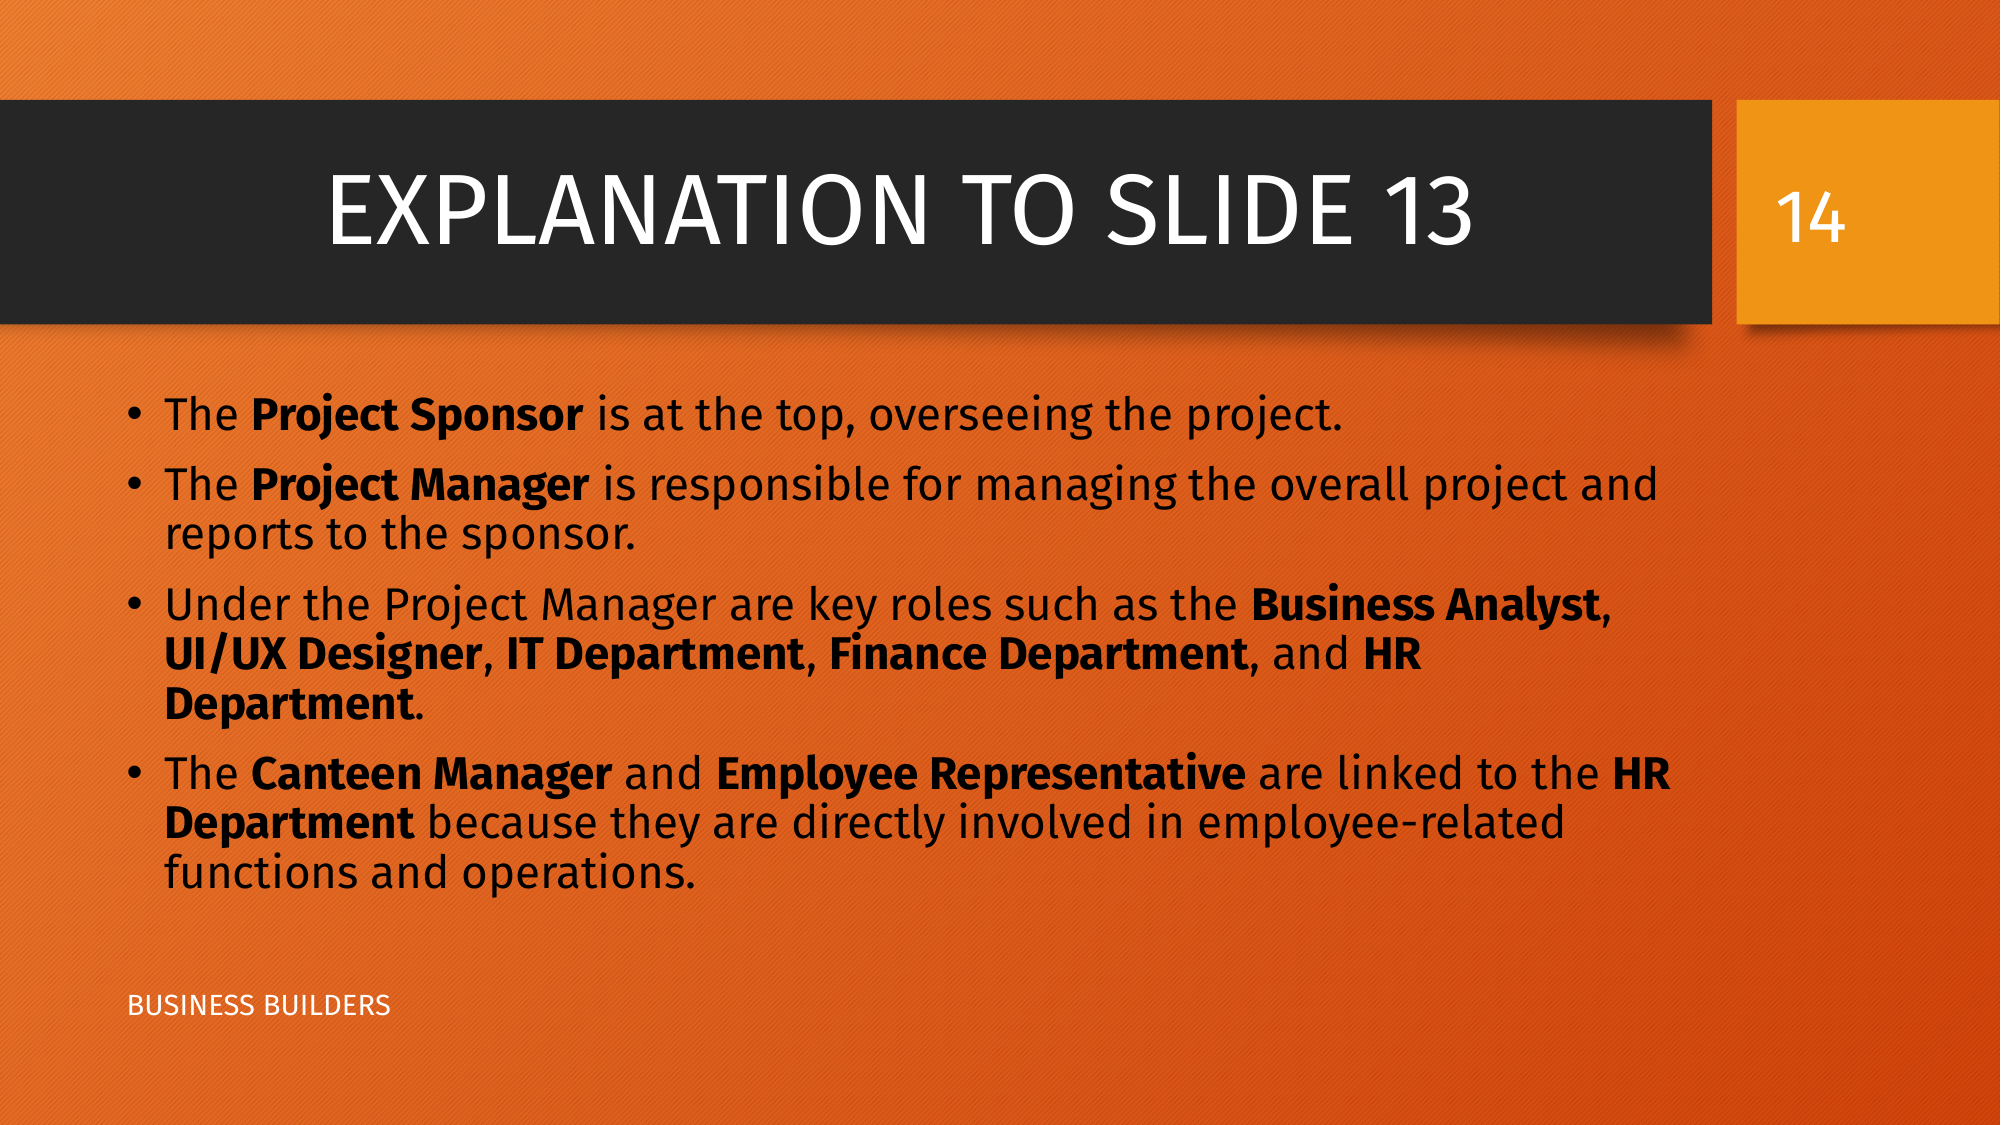

14
# EXPLANATION TO SLIDE 13
The Project Sponsor is at the top, overseeing the project.
The Project Manager is responsible for managing the overall project and reports to the sponsor.
Under the Project Manager are key roles such as the Business Analyst, UI/UX Designer, IT Department, Finance Department, and HR Department.
The Canteen Manager and Employee Representative are linked to the HR Department because they are directly involved in employee-related functions and operations.
BUSINESS BUILDERS